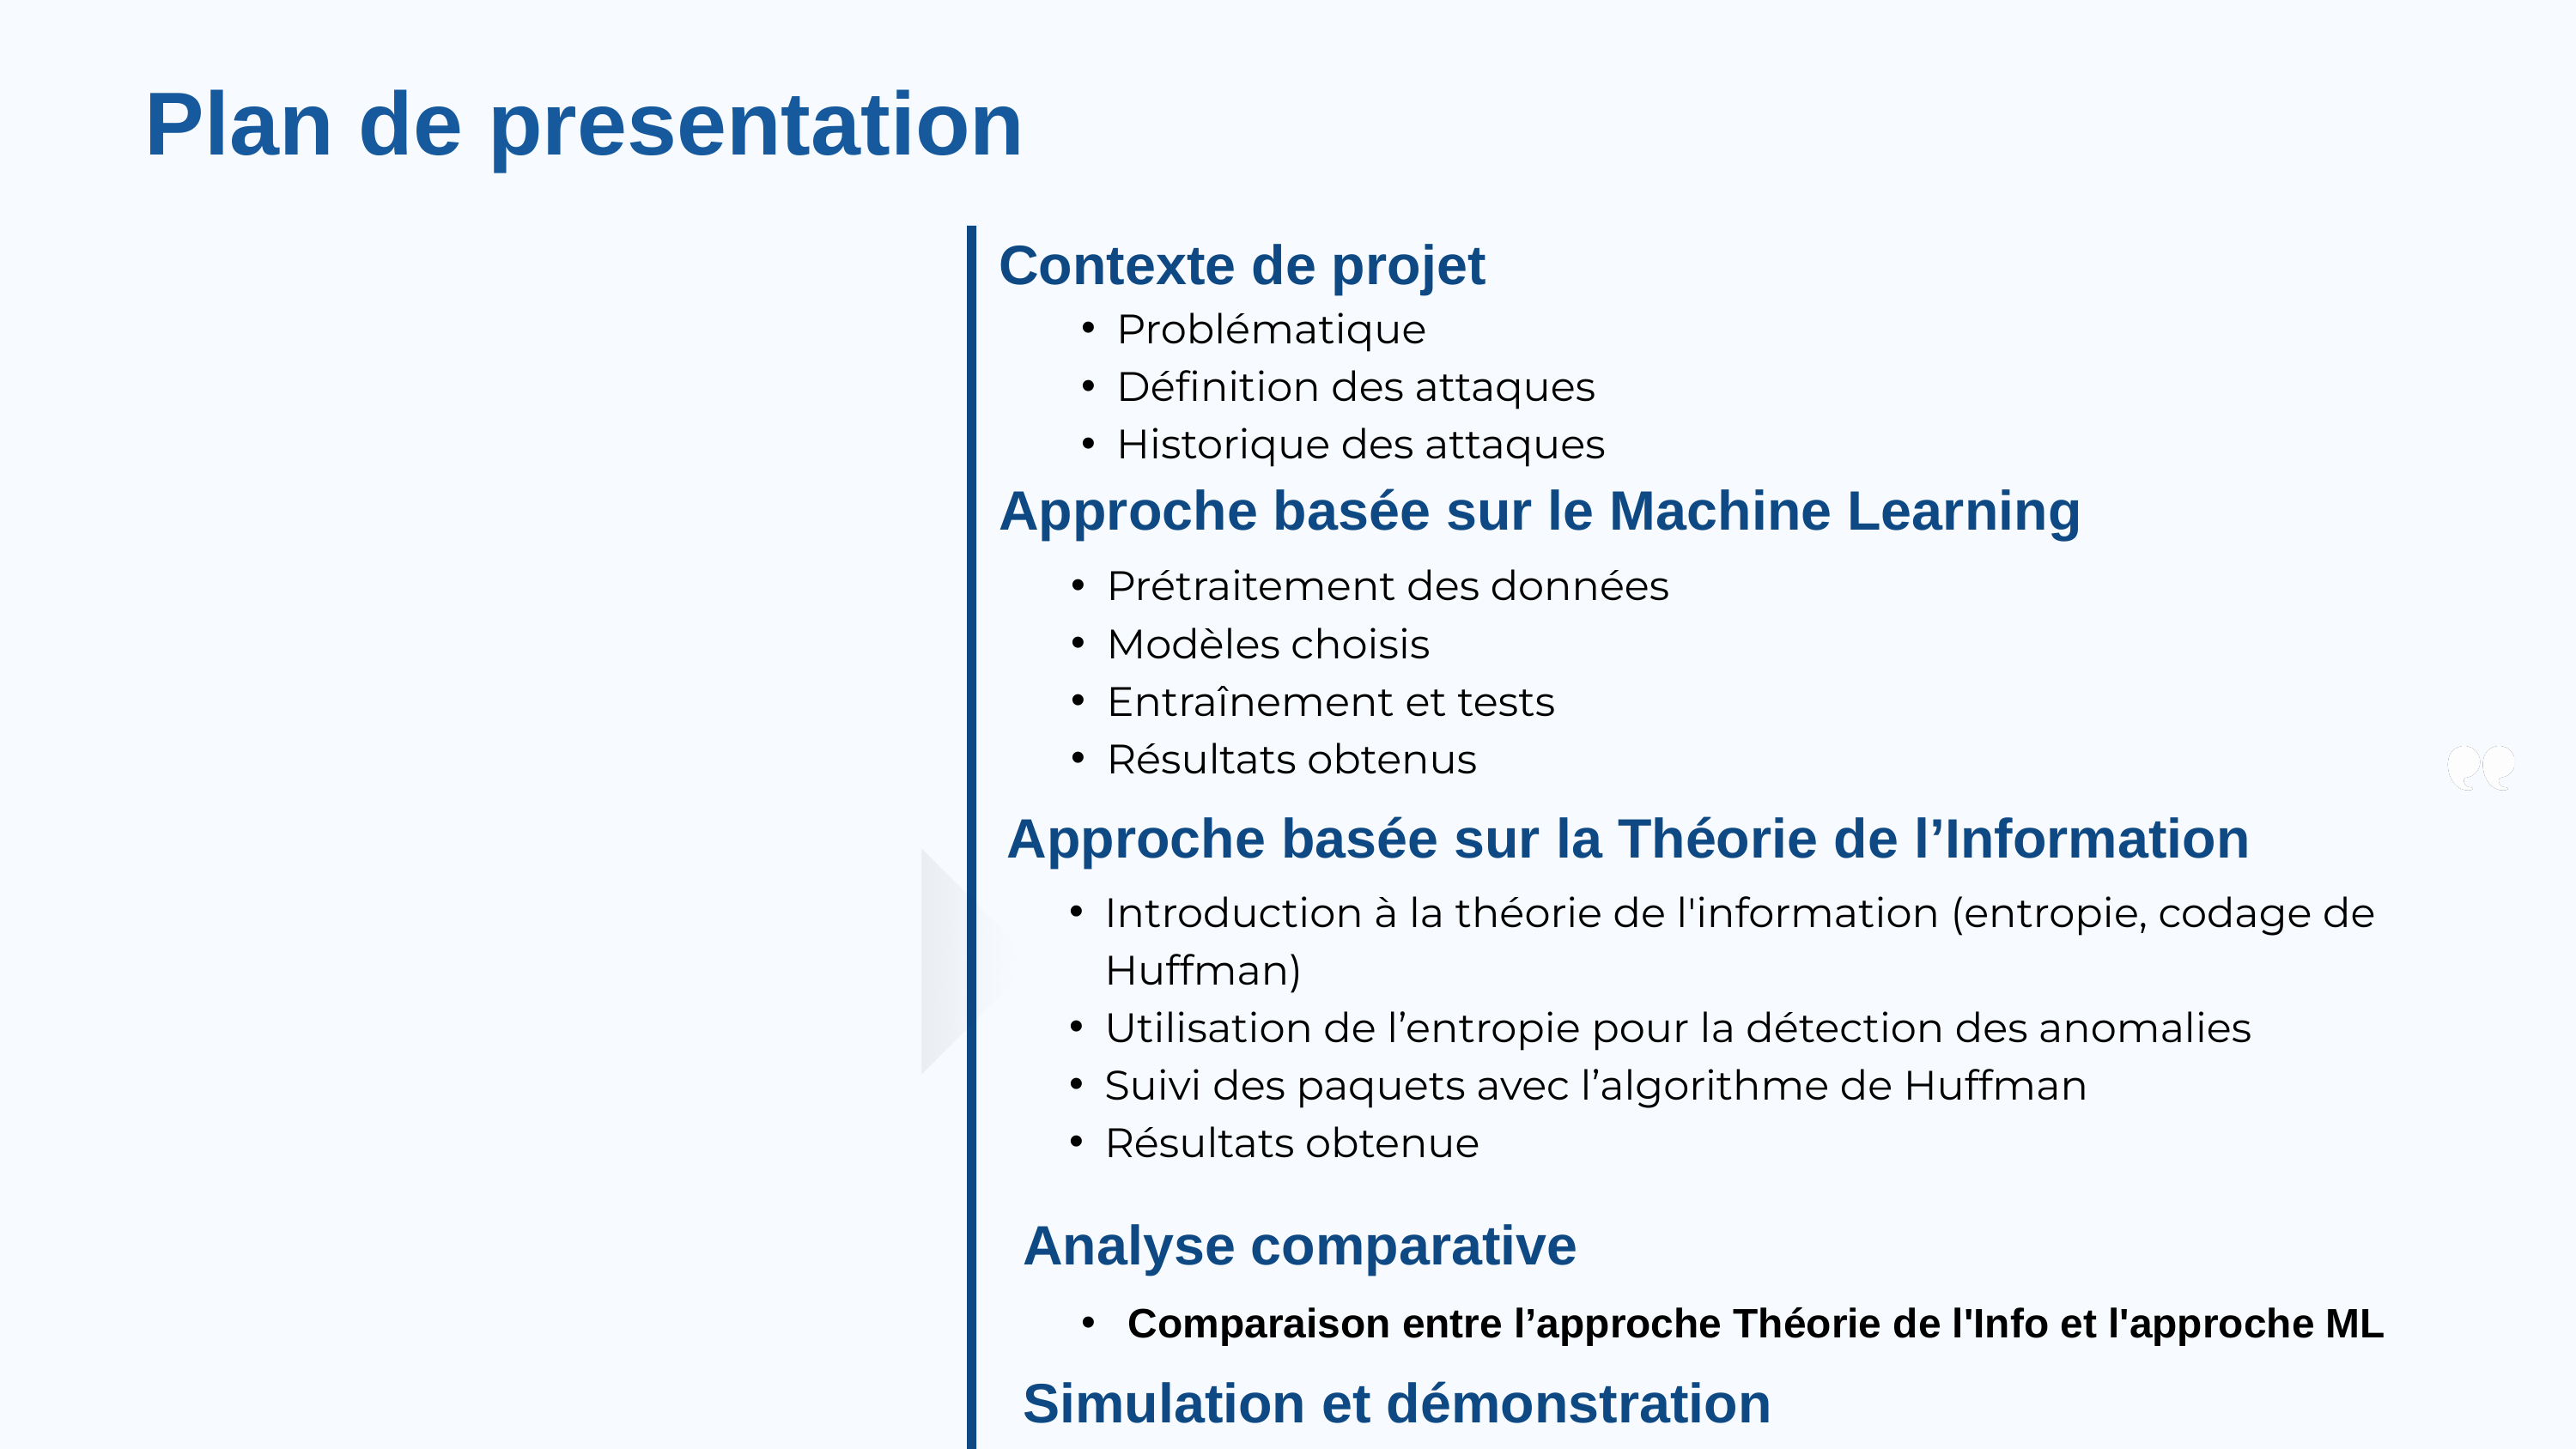

Plan de presentation

Contexte de projet

Problématique
Définition des attaques
Historique des attaques
Approche basée sur le Machine Learning
Prétraitement des données
Modèles choisis
Entraînement et tests
Résultats obtenus

Approche basée sur la Théorie de l’Information
Introduction à la théorie de l'information (entropie, codage de Huffman)
Utilisation de l’entropie pour la détection des anomalies
Suivi des paquets avec l’algorithme de Huffman
Résultats obtenue
Analyse comparative
 Comparaison entre lʼapproche Théorie de l'Info et l'approche ML
Simulation et démonstration